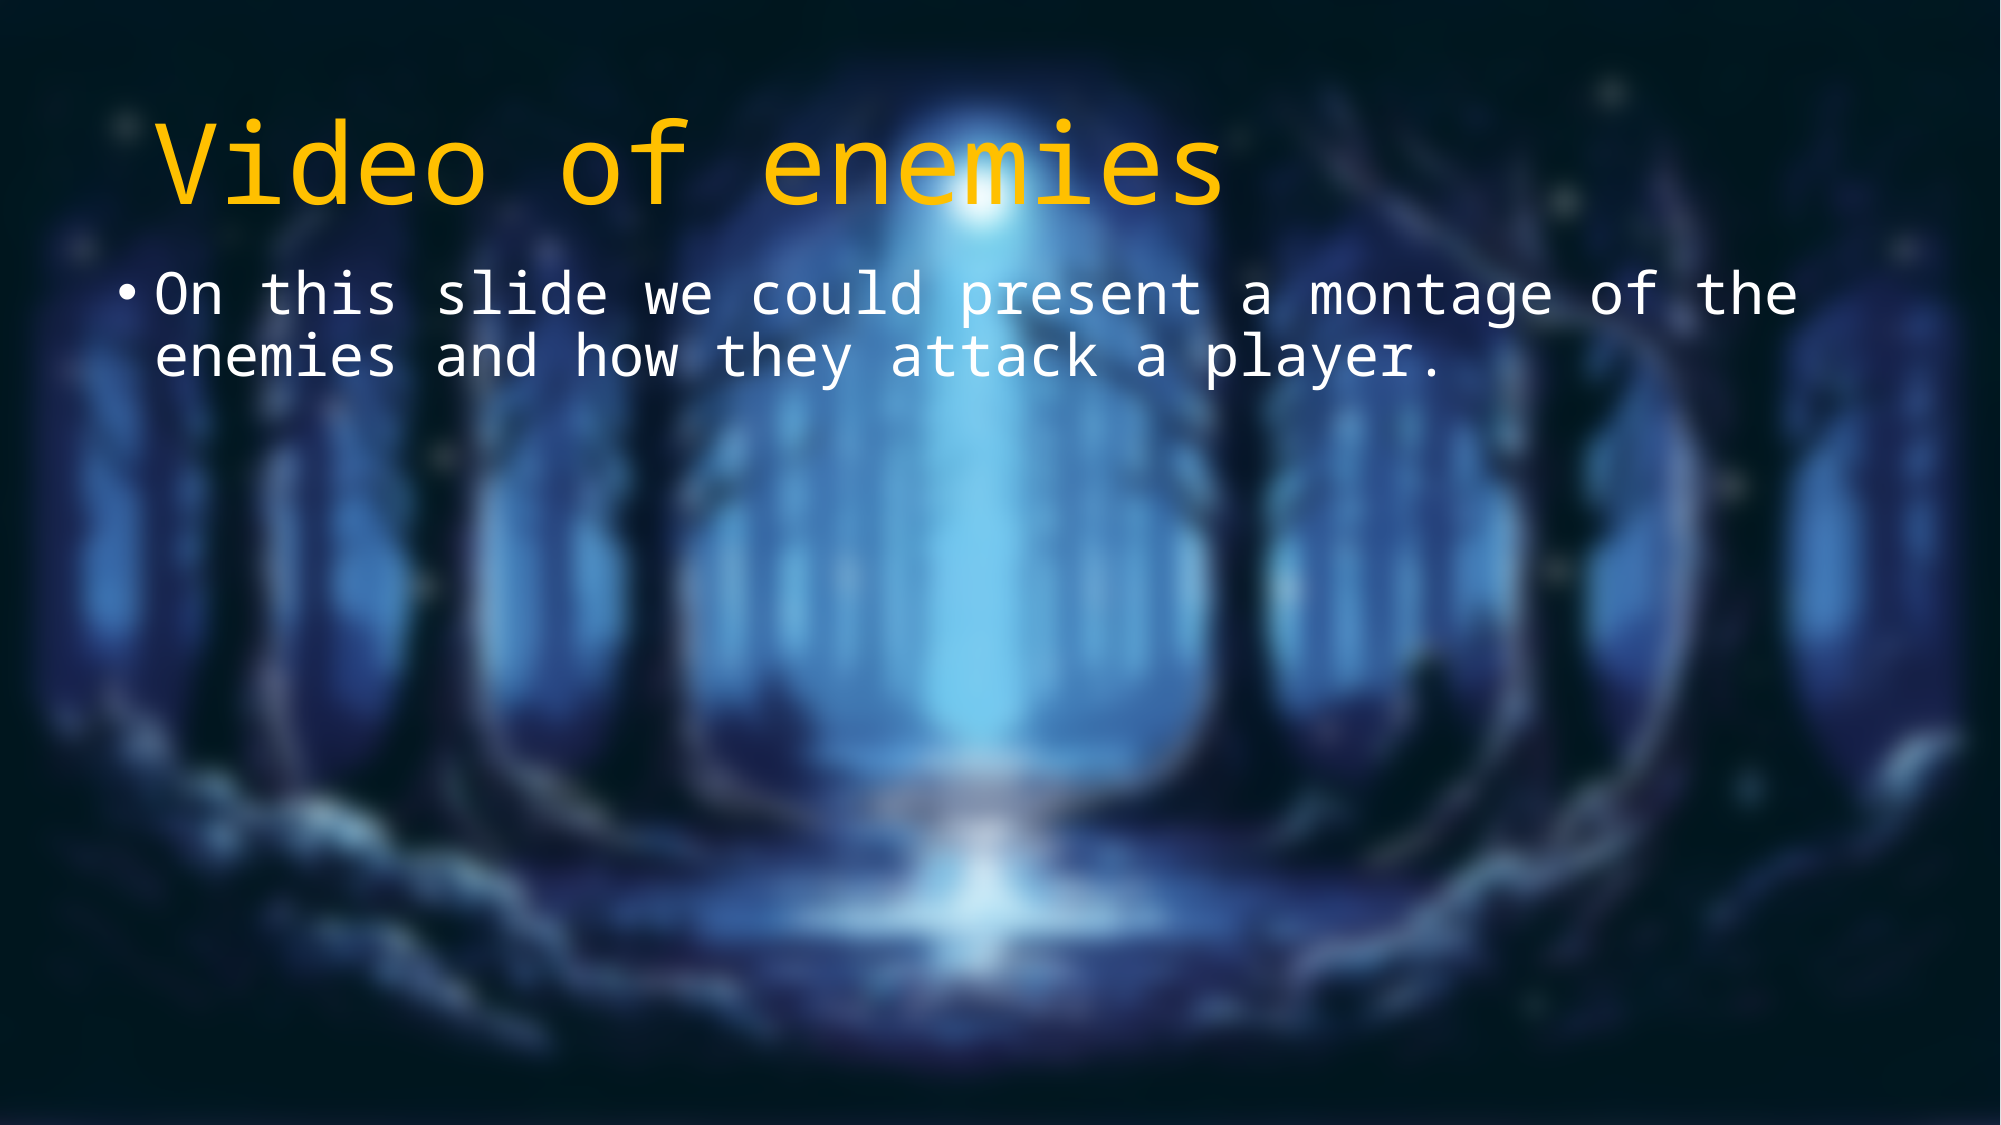

# Video of enemies
On this slide we could present a montage of the enemies and how they attack a player.